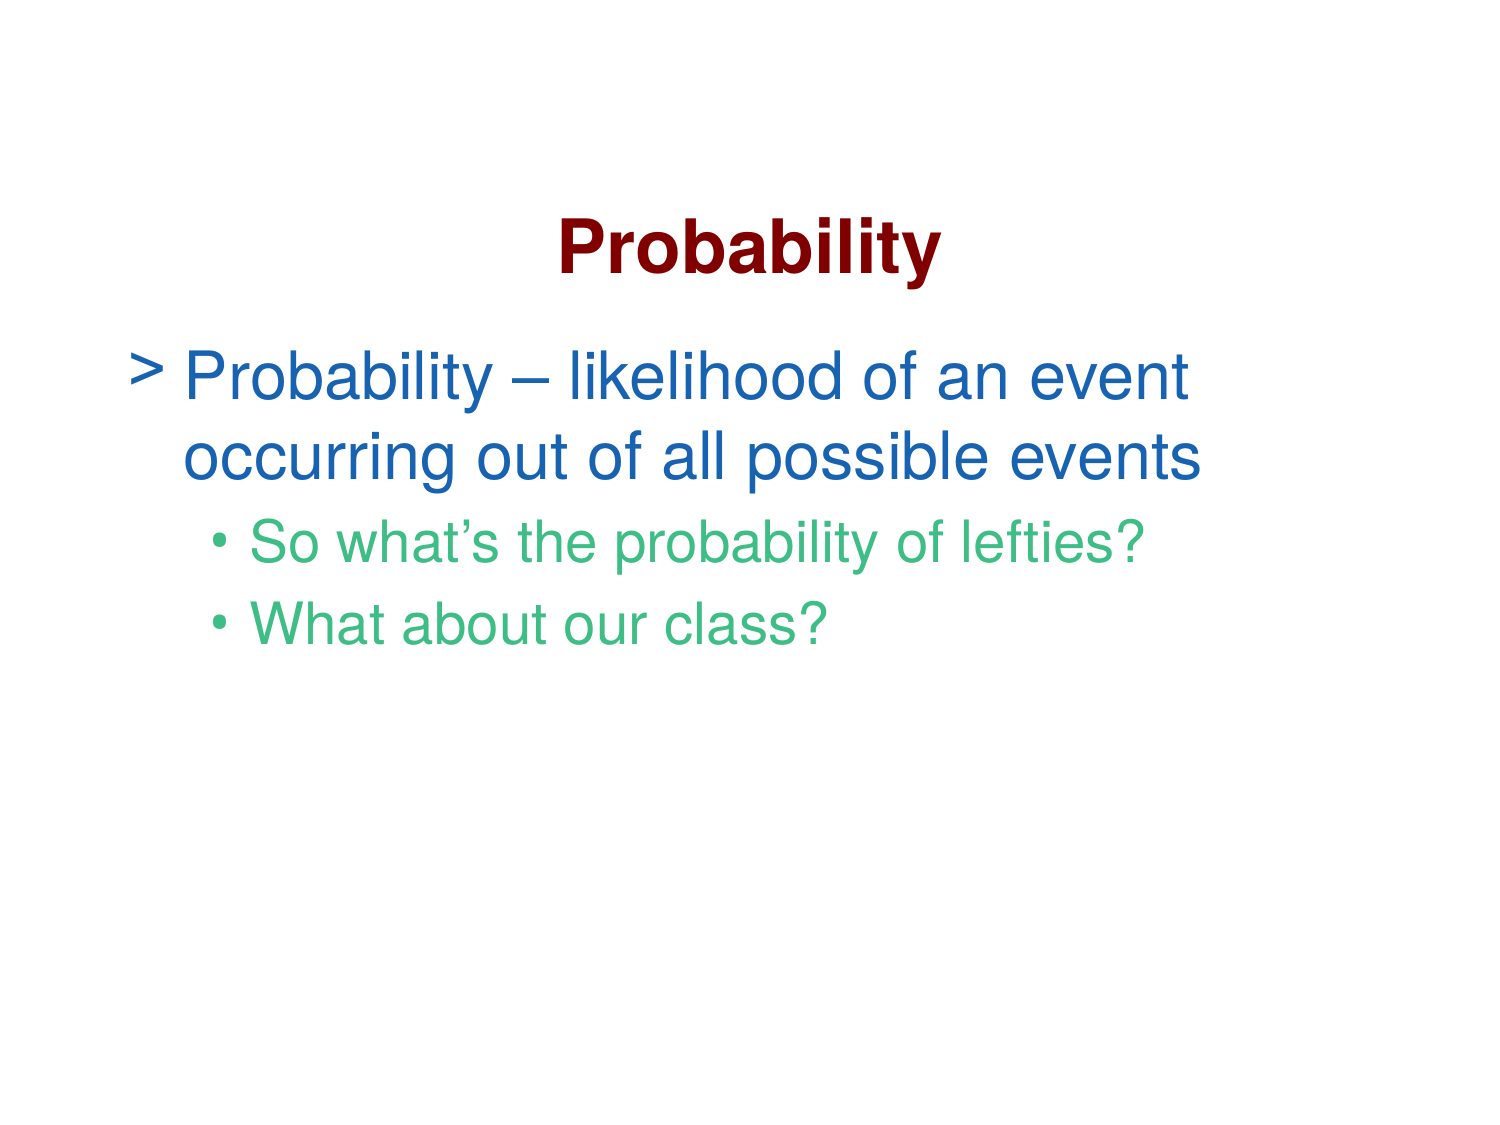

# Probability
Probability – likelihood of an event occurring out of all possible events
So what’s the probability of lefties?
What about our class?